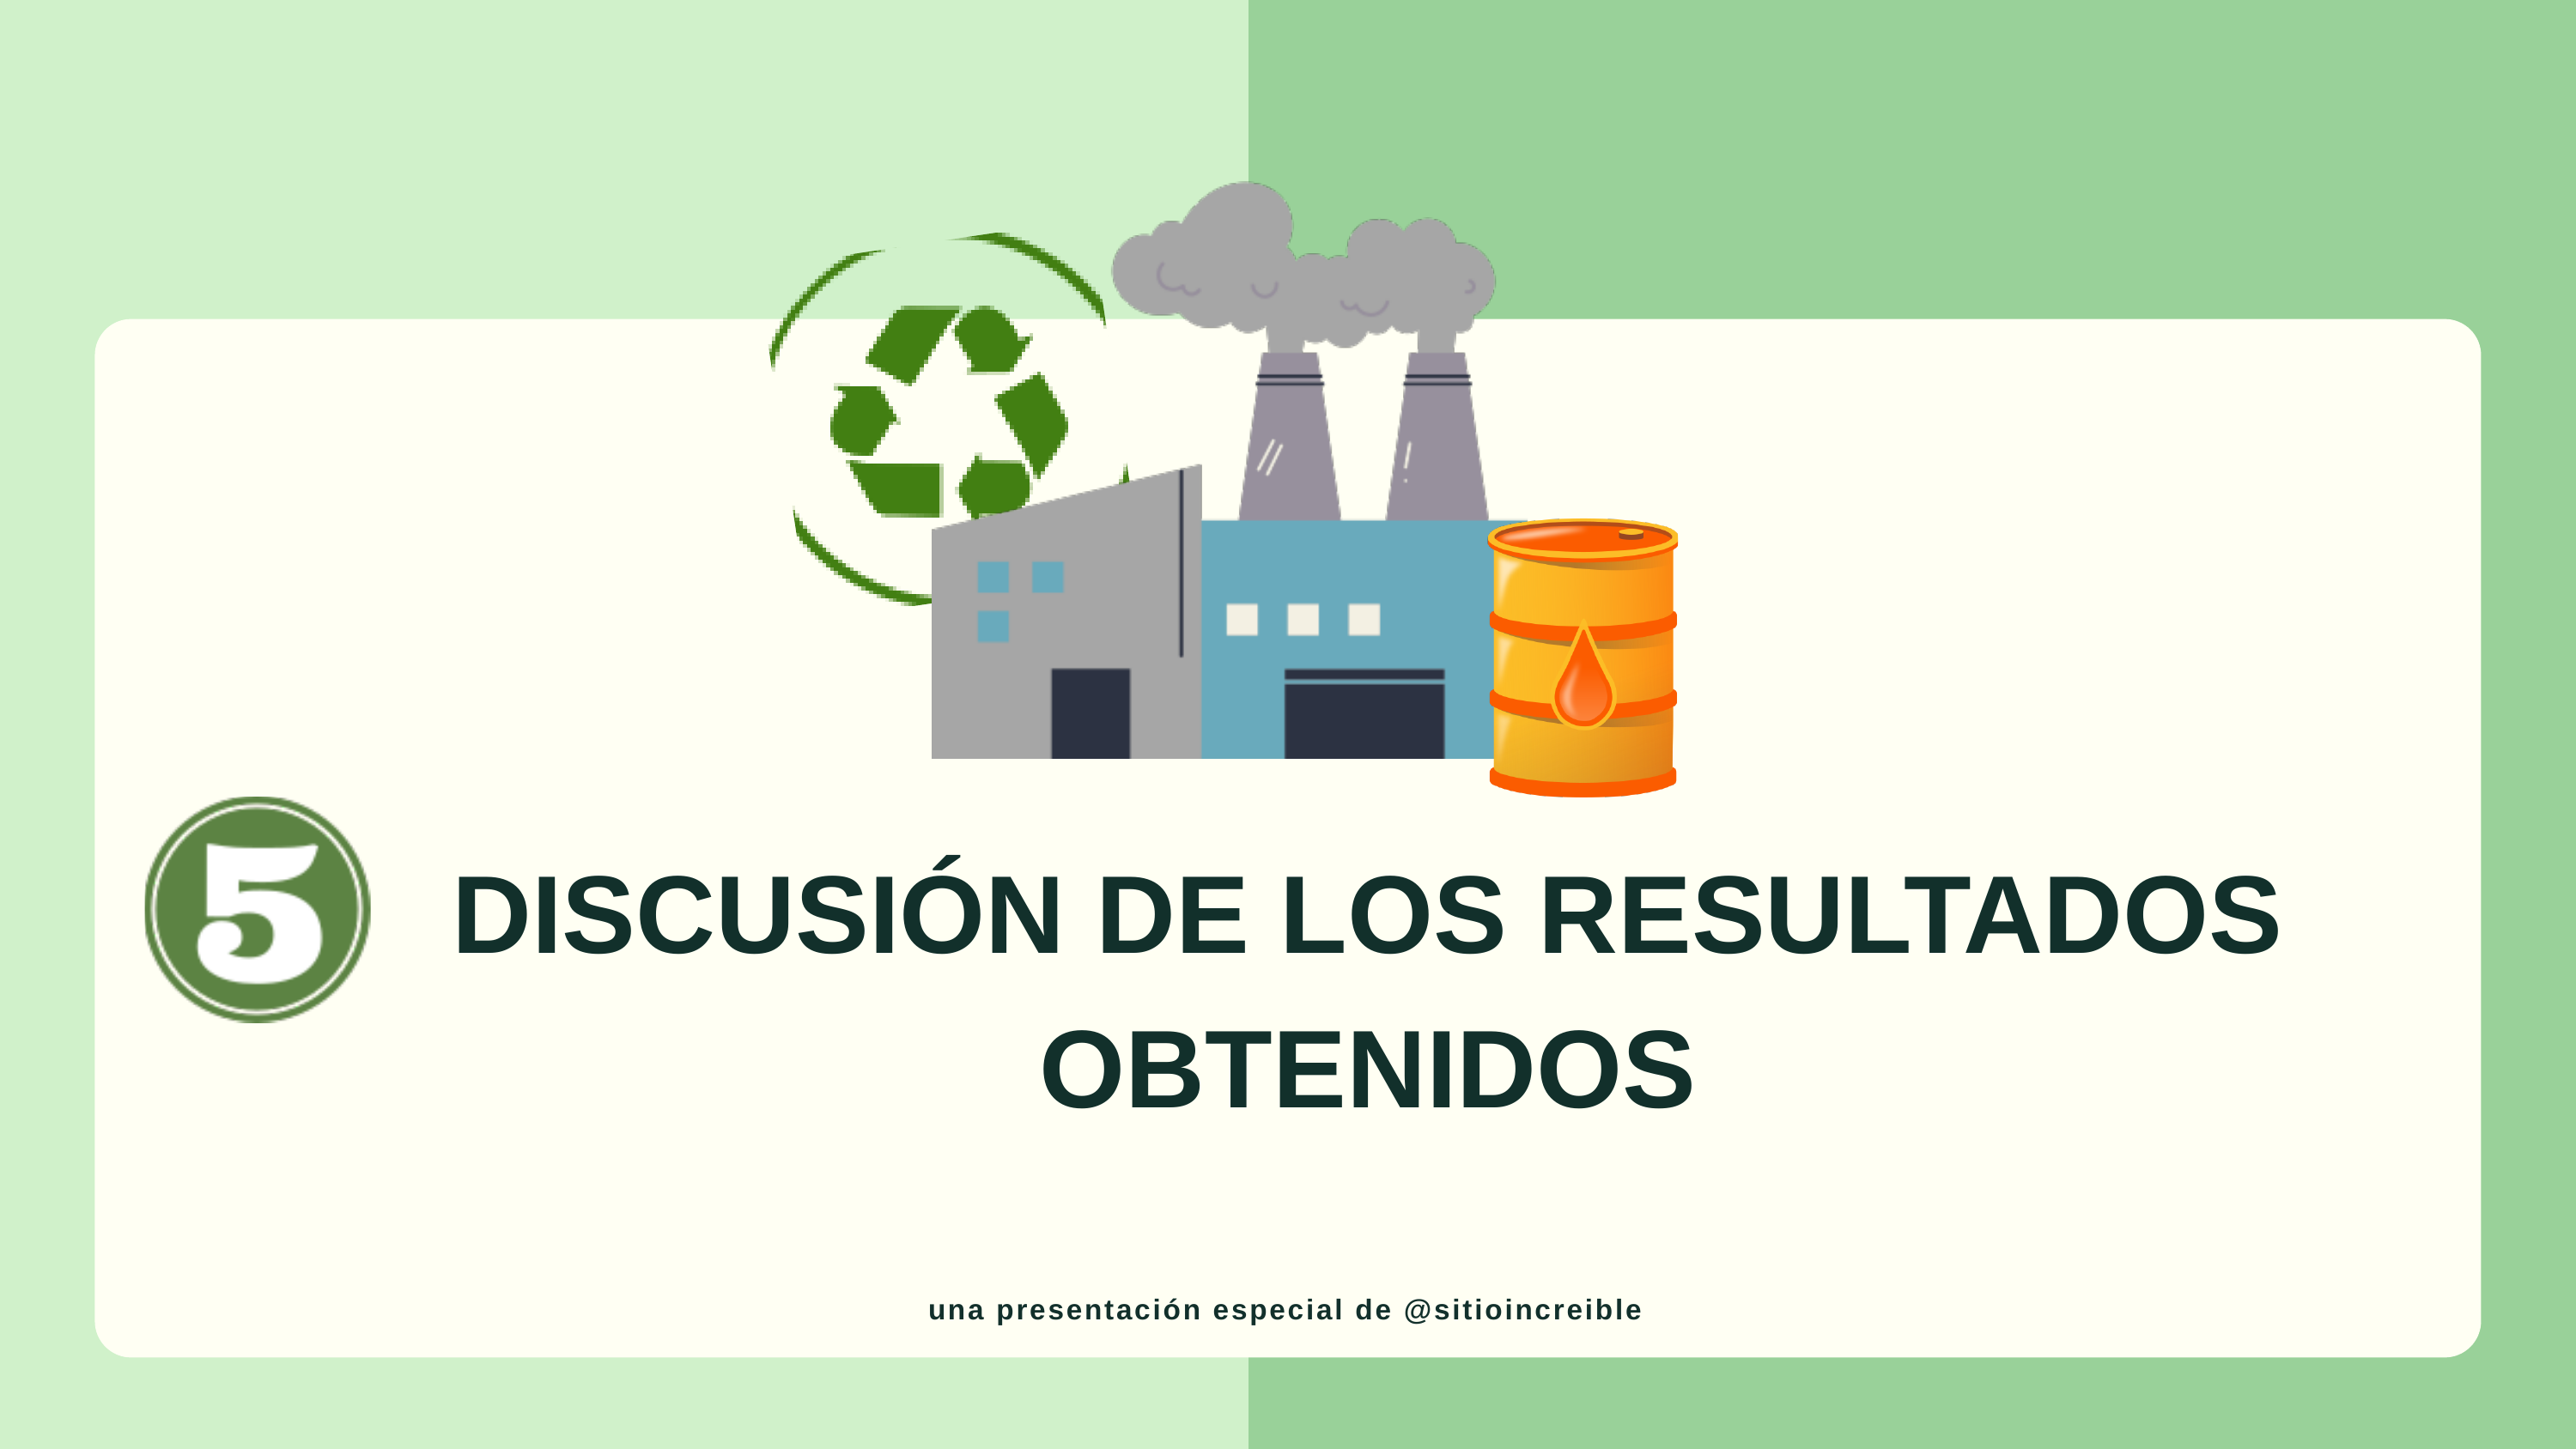

DISCUSIÓN DE LOS RESULTADOS OBTENIDOS
una presentación especial de @sitioincreible